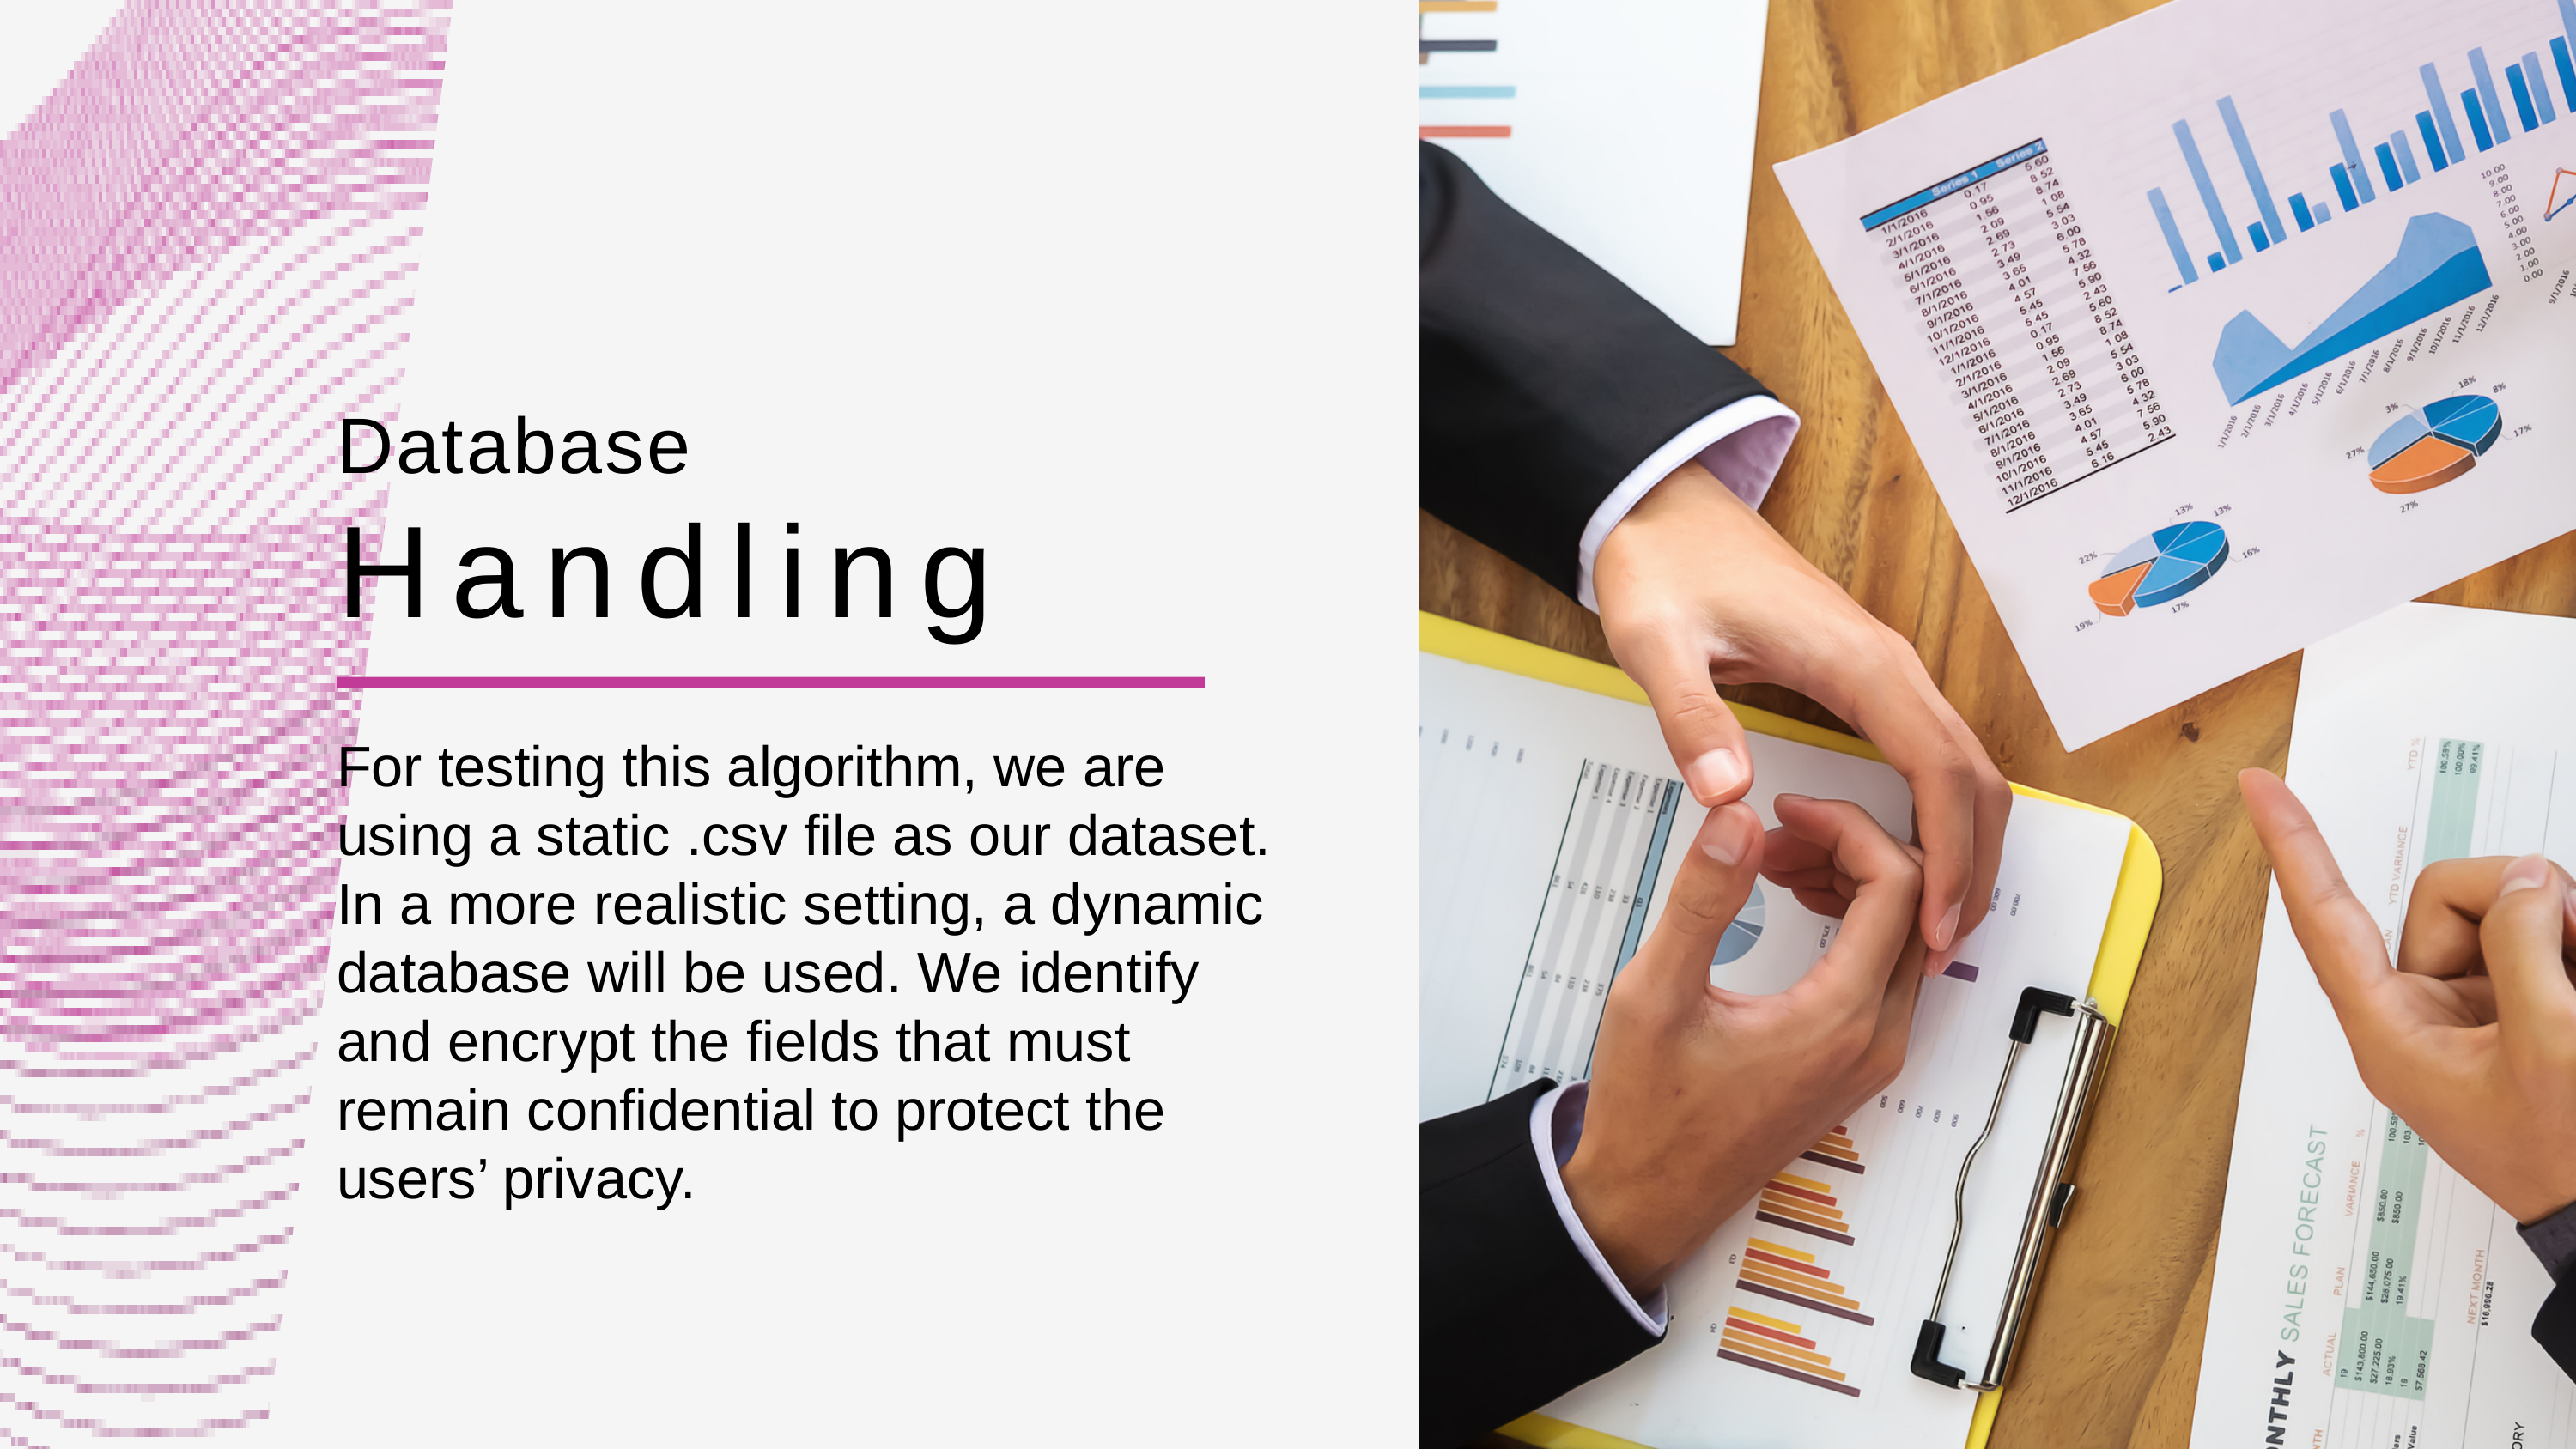

Database
Handling

For testing this algorithm, we are using a static .csv file as our dataset. In a more realistic setting, a dynamic database will be used. We identify and encrypt the fields that must remain confidential to protect the users’ privacy.